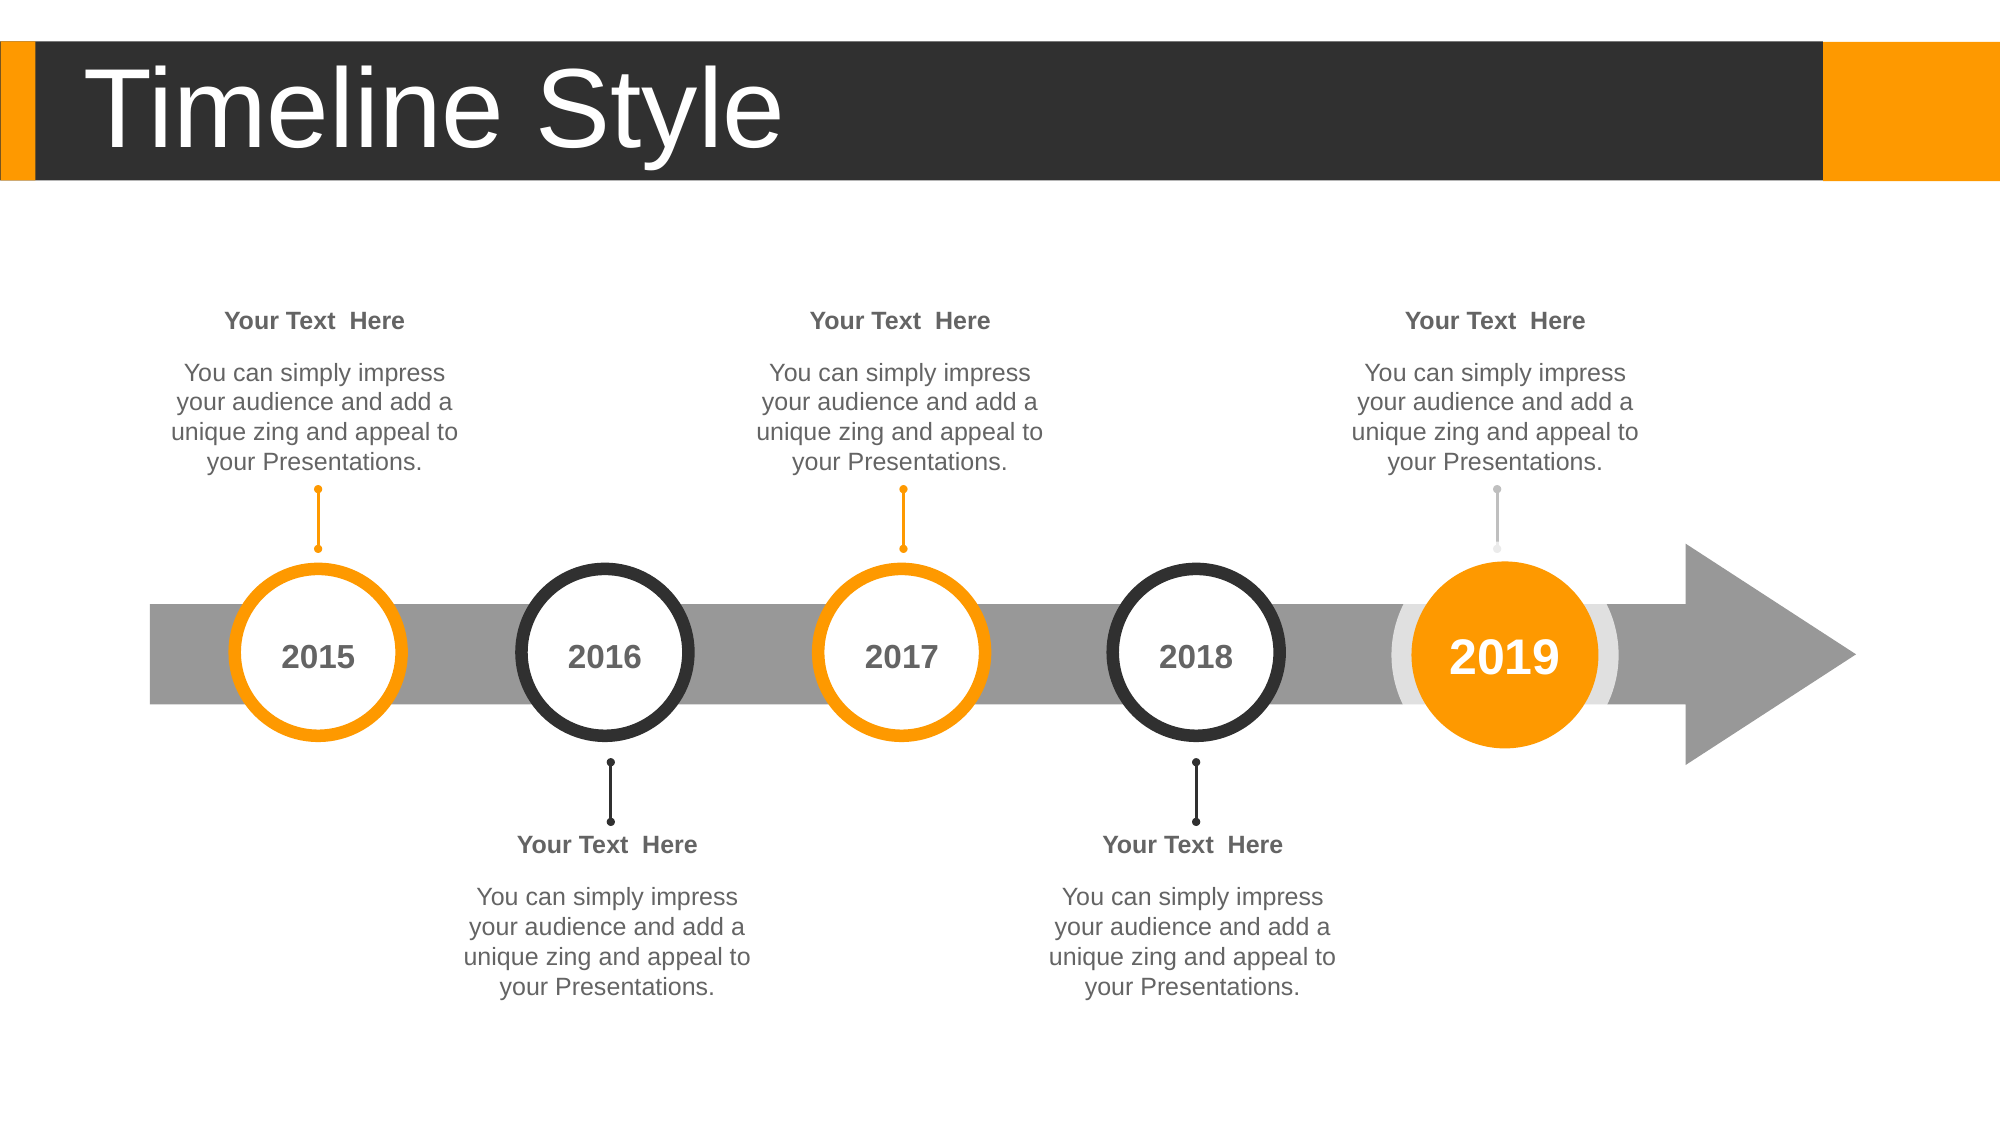

Timeline Style
Your Text  Here
You can simply impress your audience and add a unique zing and appeal to your Presentations.
Your Text  Here
You can simply impress your audience and add a unique zing and appeal to your Presentations.
Your Text  Here
You can simply impress your audience and add a unique zing and appeal to your Presentations.

2019
2015
2016
2017
2018
Your Text  Here
You can simply impress your audience and add a unique zing and appeal to your Presentations.
Your Text  Here
You can simply impress your audience and add a unique zing and appeal to your Presentations.